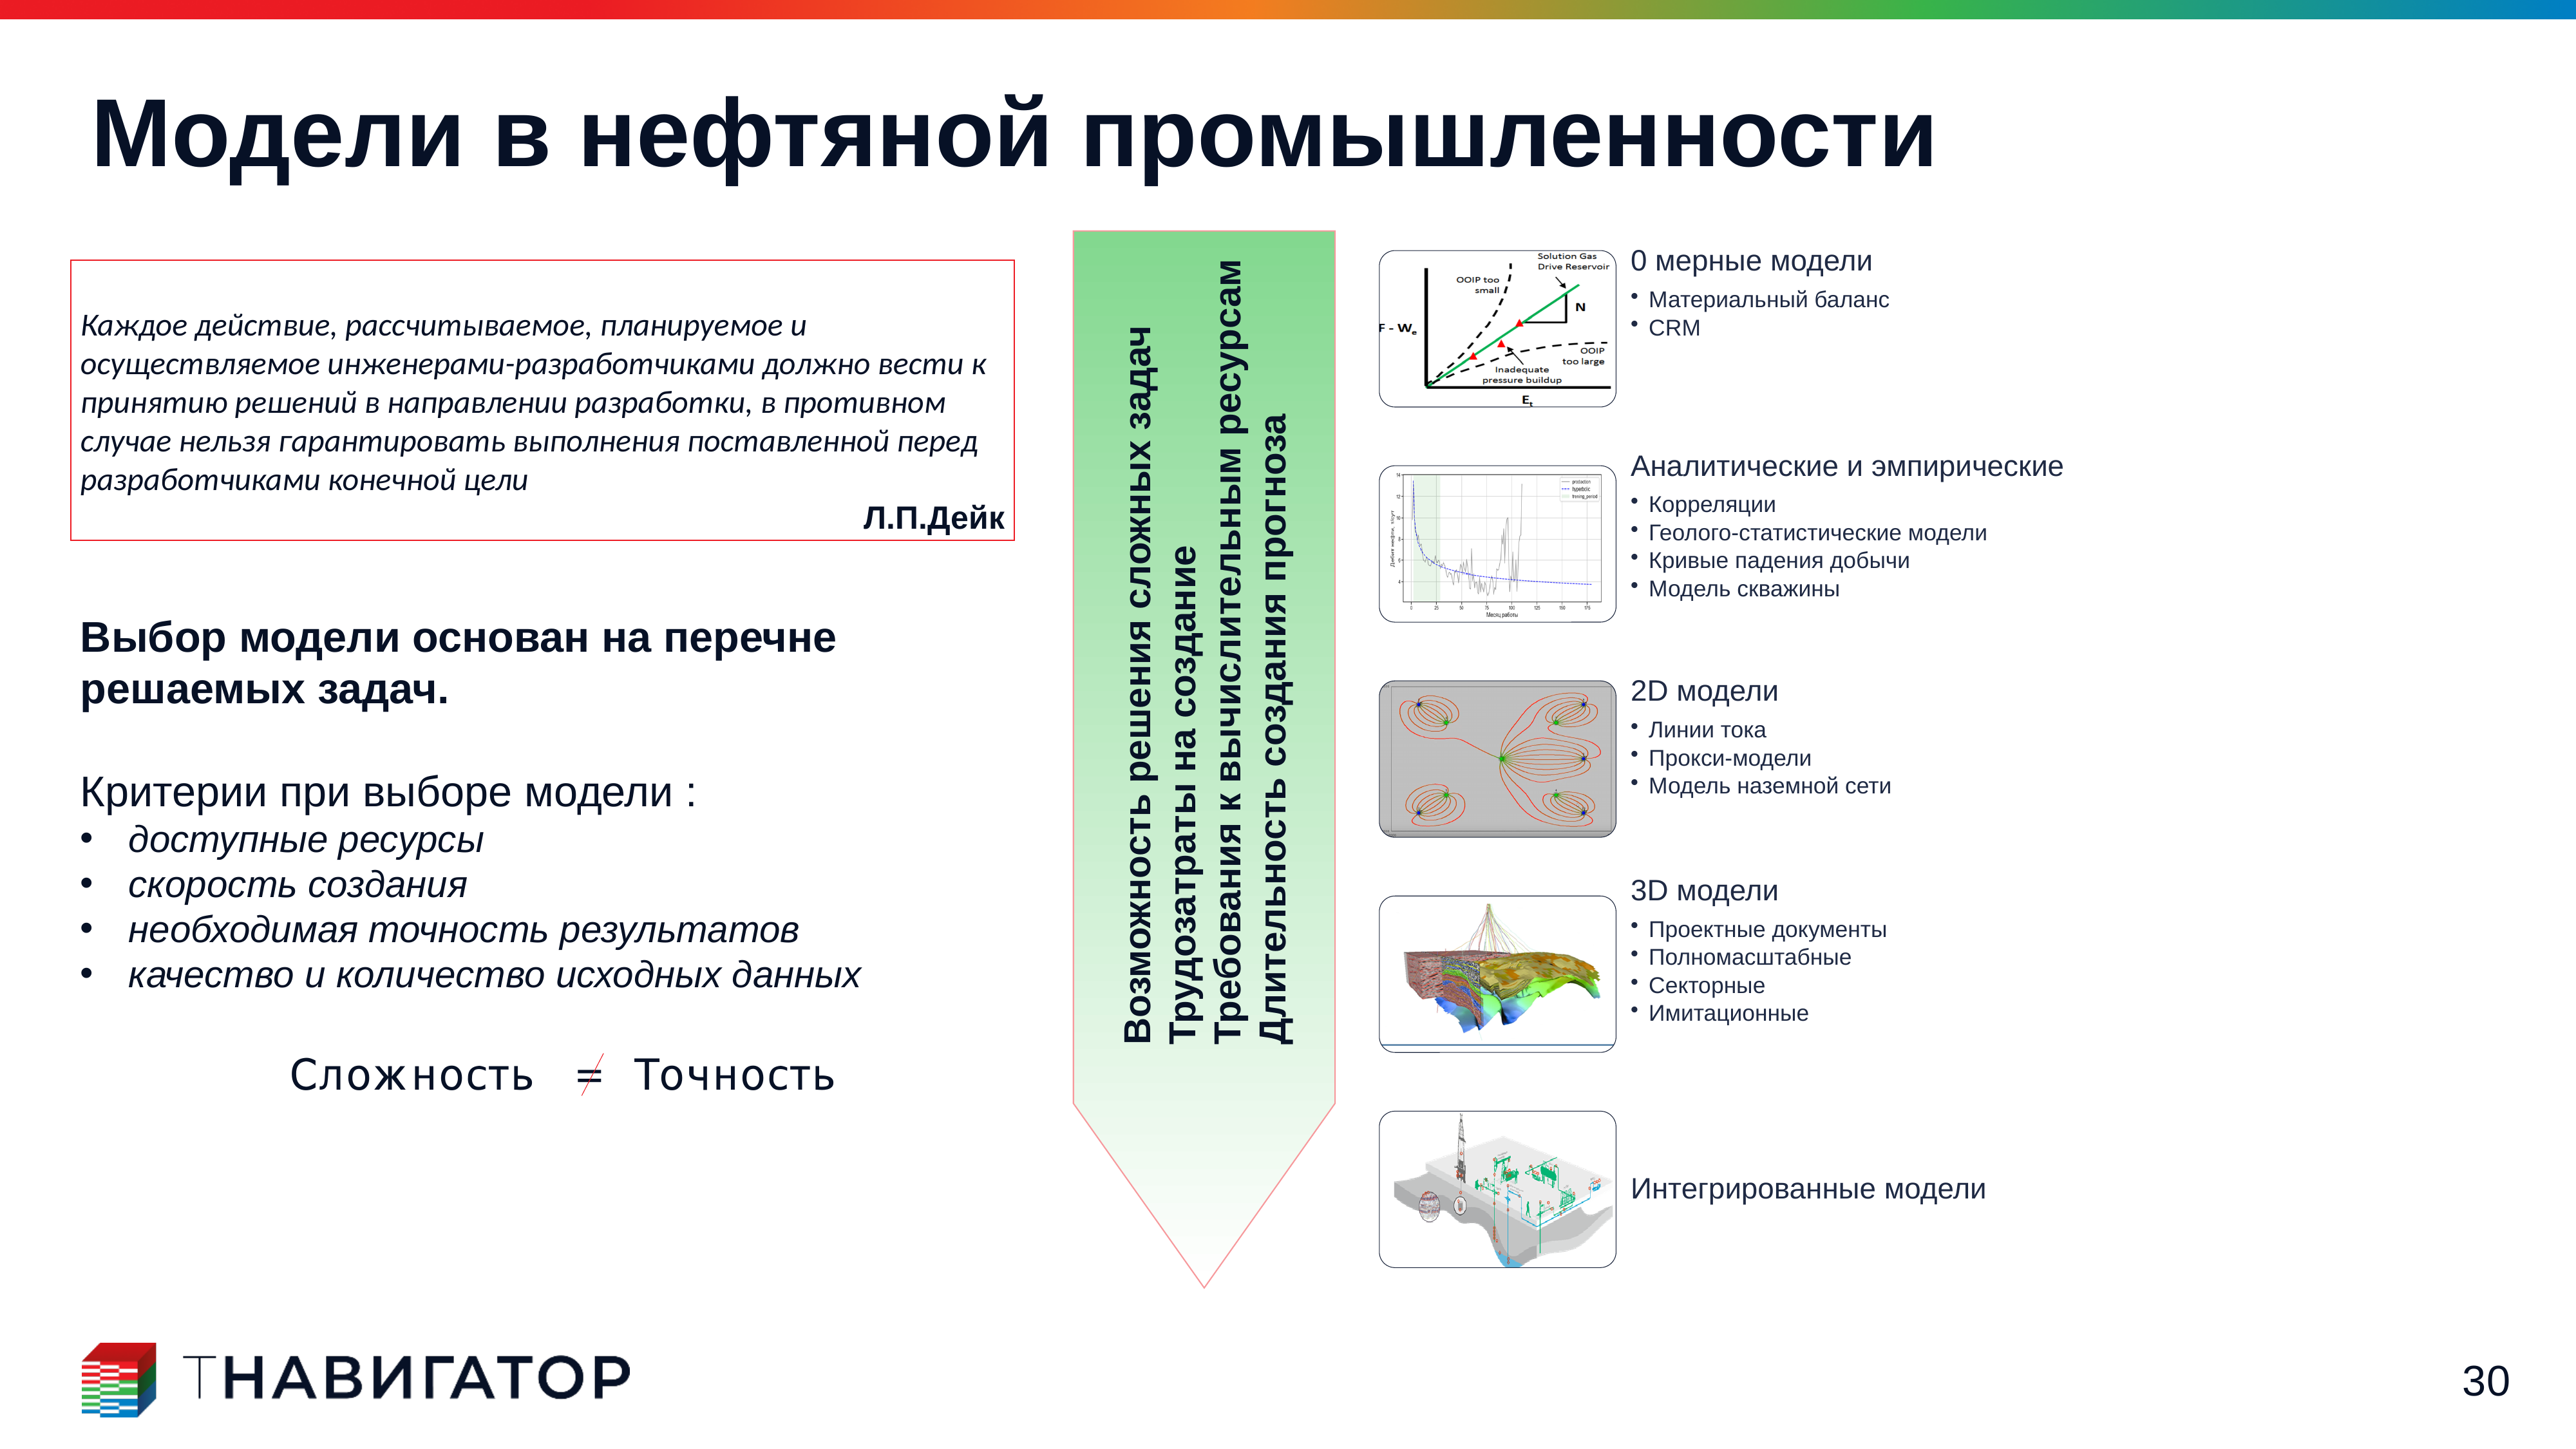

# Модели в нефтяной промышленности
0 мерные модели
Материальный баланс
CRM
Аналитические и эмпирические
Корреляции
Геолого-статистические модели
Кривые падения добычи
Модель скважины
2D модели
Линии тока
Прокси-модели
Модель наземной сети
3D модели
Проектные документы
Полномасштабные
Секторные
Имитационные
Интегрированные модели

Каждое действие, рассчитываемое, планируемое и осуществляемое инженерами-разработчиками должно вести к принятию решений в направлении разработки, в противном случае нельзя гарантировать выполнения поставленной перед разработчиками конечной цели
Л.П.Дейк
Возможность решения сложных задач
Трудозатраты на создание
Требования к вычислительным ресурсам
Длительность создания прогноза
Выбор модели основан на перечне решаемых задач.

Критерии при выборе модели :
доступные ресурсы
скорость создания
необходимая точность результатов
качество и количество исходных данных

Сложность   =  Точность

30